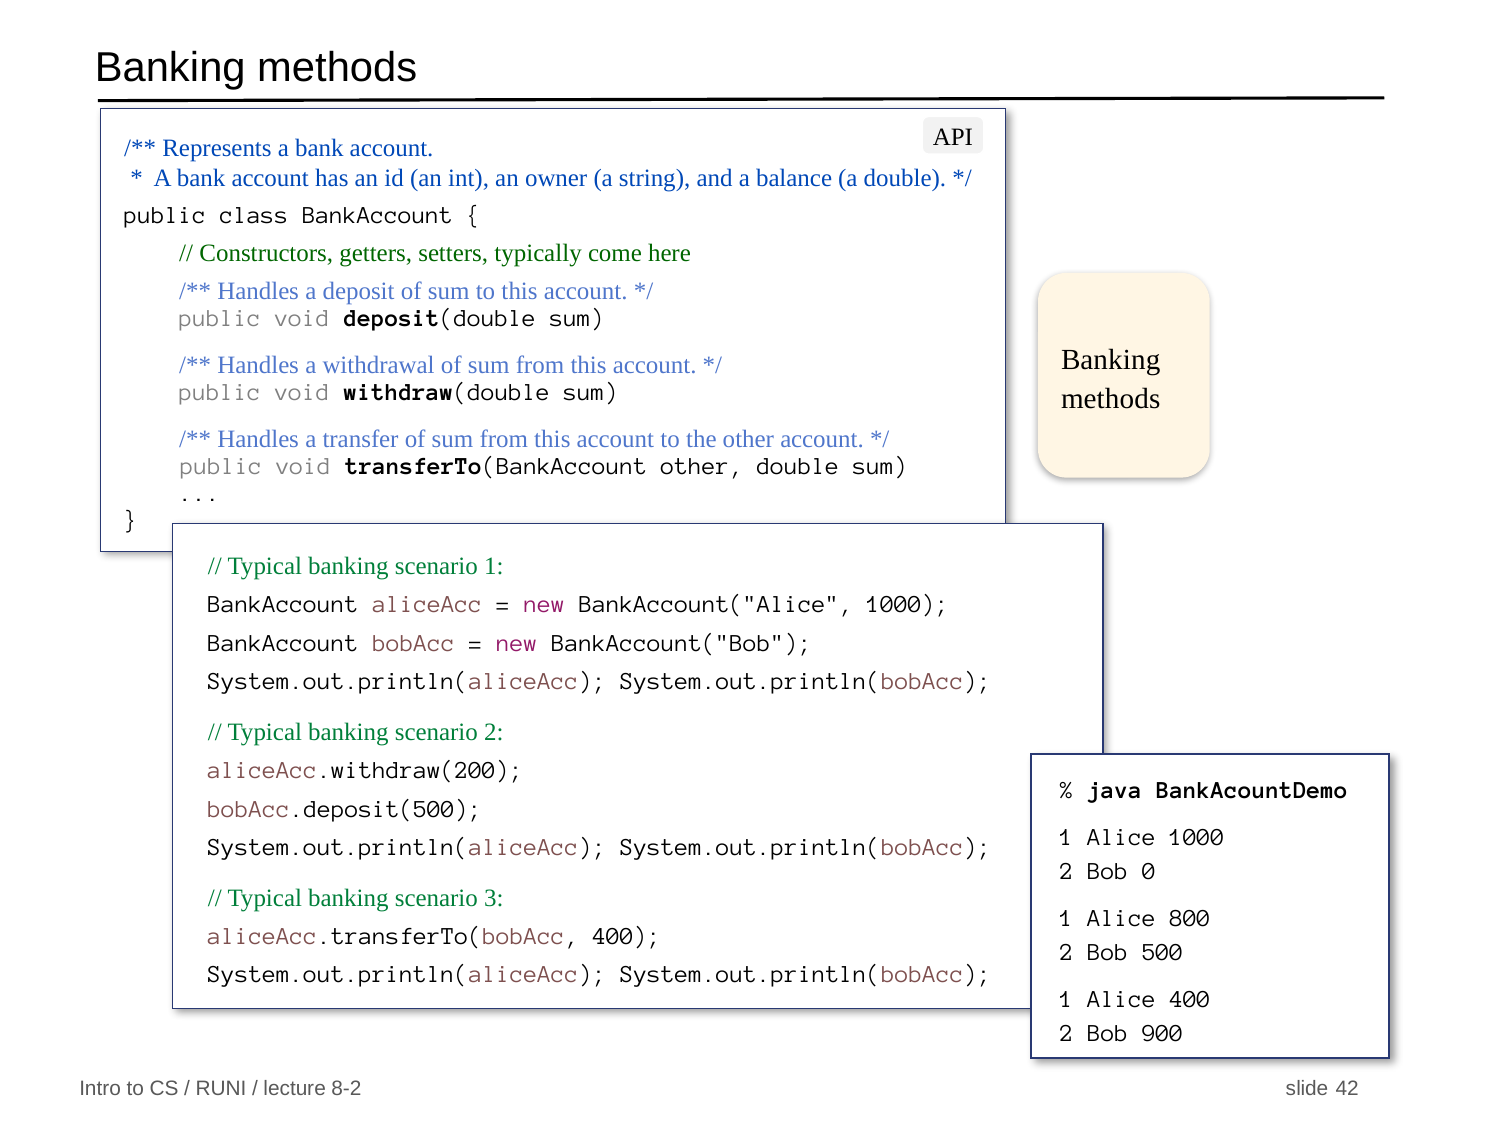

# Banking methods
/** Represents a bank account.
 *  A bank account has an id (an int), an owner (a string), and a balance (a double). */
public class BankAccount {
    // Constructors, getters, setters, typically come here
    /** Handles a deposit of sum to this account. */
    public void deposit(double sum)
    /** Handles a withdrawal of sum from this account. */
    public void withdraw(double sum)
    /** Handles a transfer of sum from this account to the other account. */
         public void transferTo(BankAccount other, double sum)
    ...
}

API
Banking methods
// Typical banking scenario 1:
BankAccount aliceAcc = new BankAccount("Alice", 1000);
BankAccount bobAcc = new BankAccount("Bob");
System.out.println(aliceAcc); System.out.println(bobAcc);
// Typical banking scenario 2:
aliceAcc.withdraw(200);
bobAcc.deposit(500);
System.out.println(aliceAcc); System.out.println(bobAcc);
// Typical banking scenario 3:
aliceAcc.transferTo(bobAcc, 400);
System.out.println(aliceAcc); System.out.println(bobAcc);
% java BankAcountDemo
1 Alice 1000
2 Bob 0
1 Alice 800
2 Bob 500
1 Alice 400
2 Bob 900